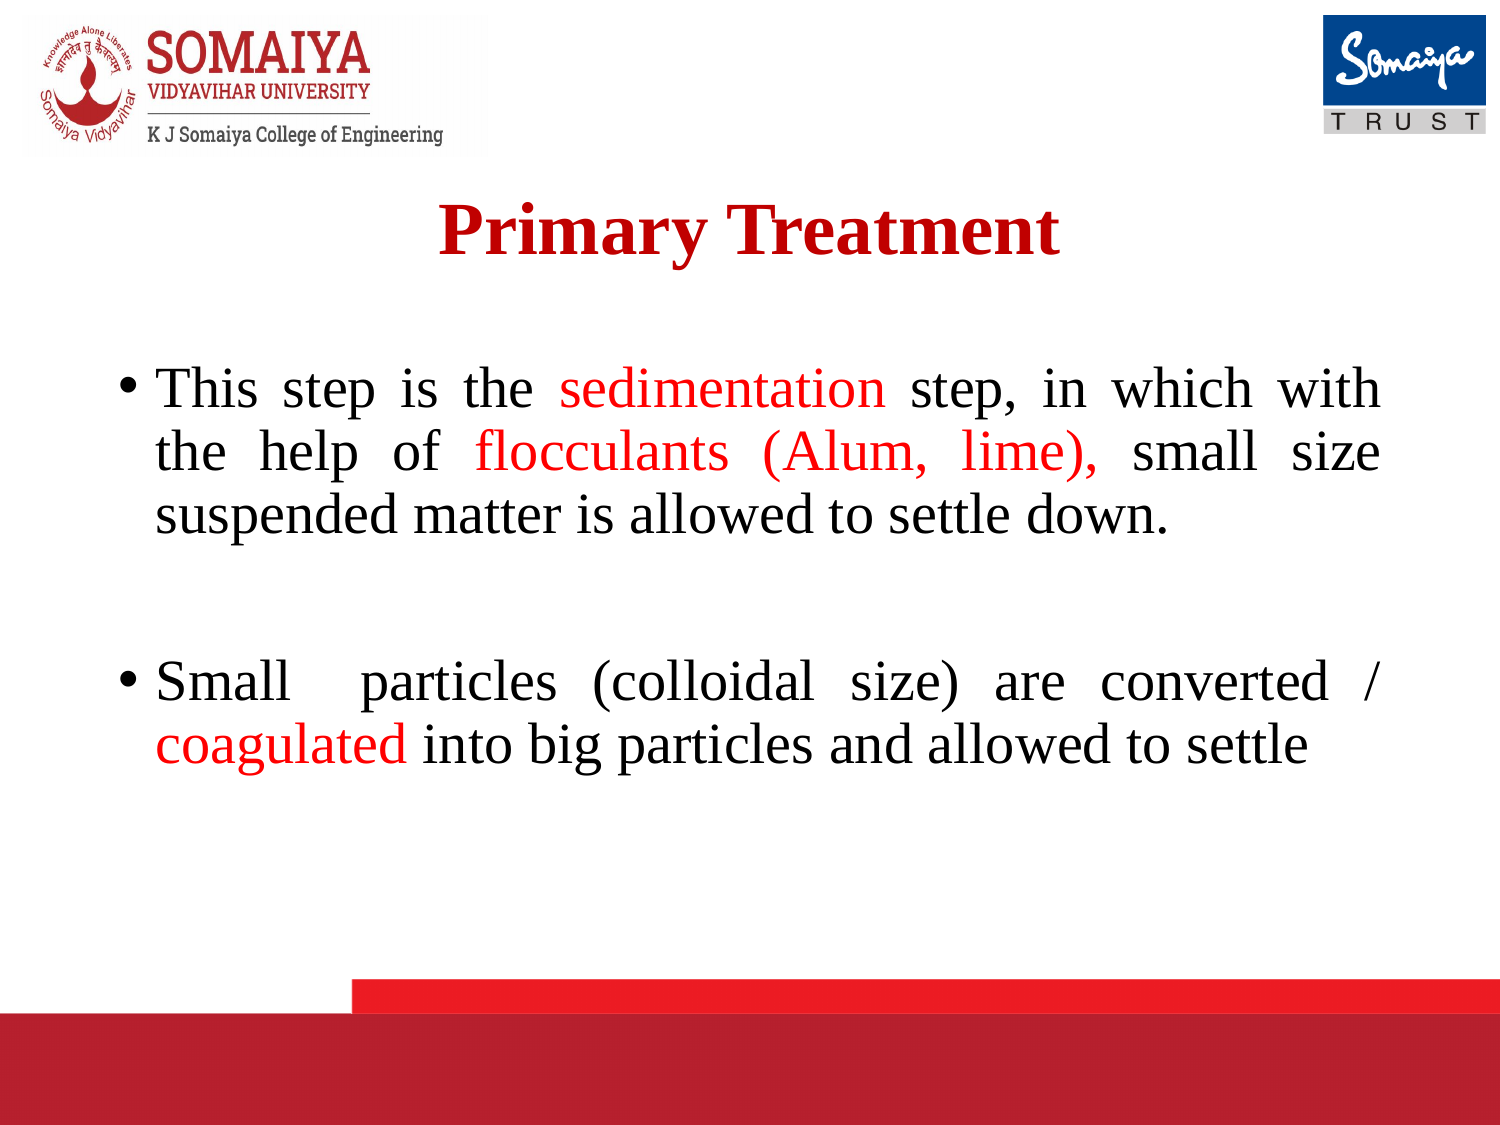

# Primary Treatment
This step is the sedimentation step, in which with the help of flocculants (Alum, lime), small size suspended matter is allowed to settle down.

Small  particles (colloidal size) are converted / coagulated into big particles and allowed to settle